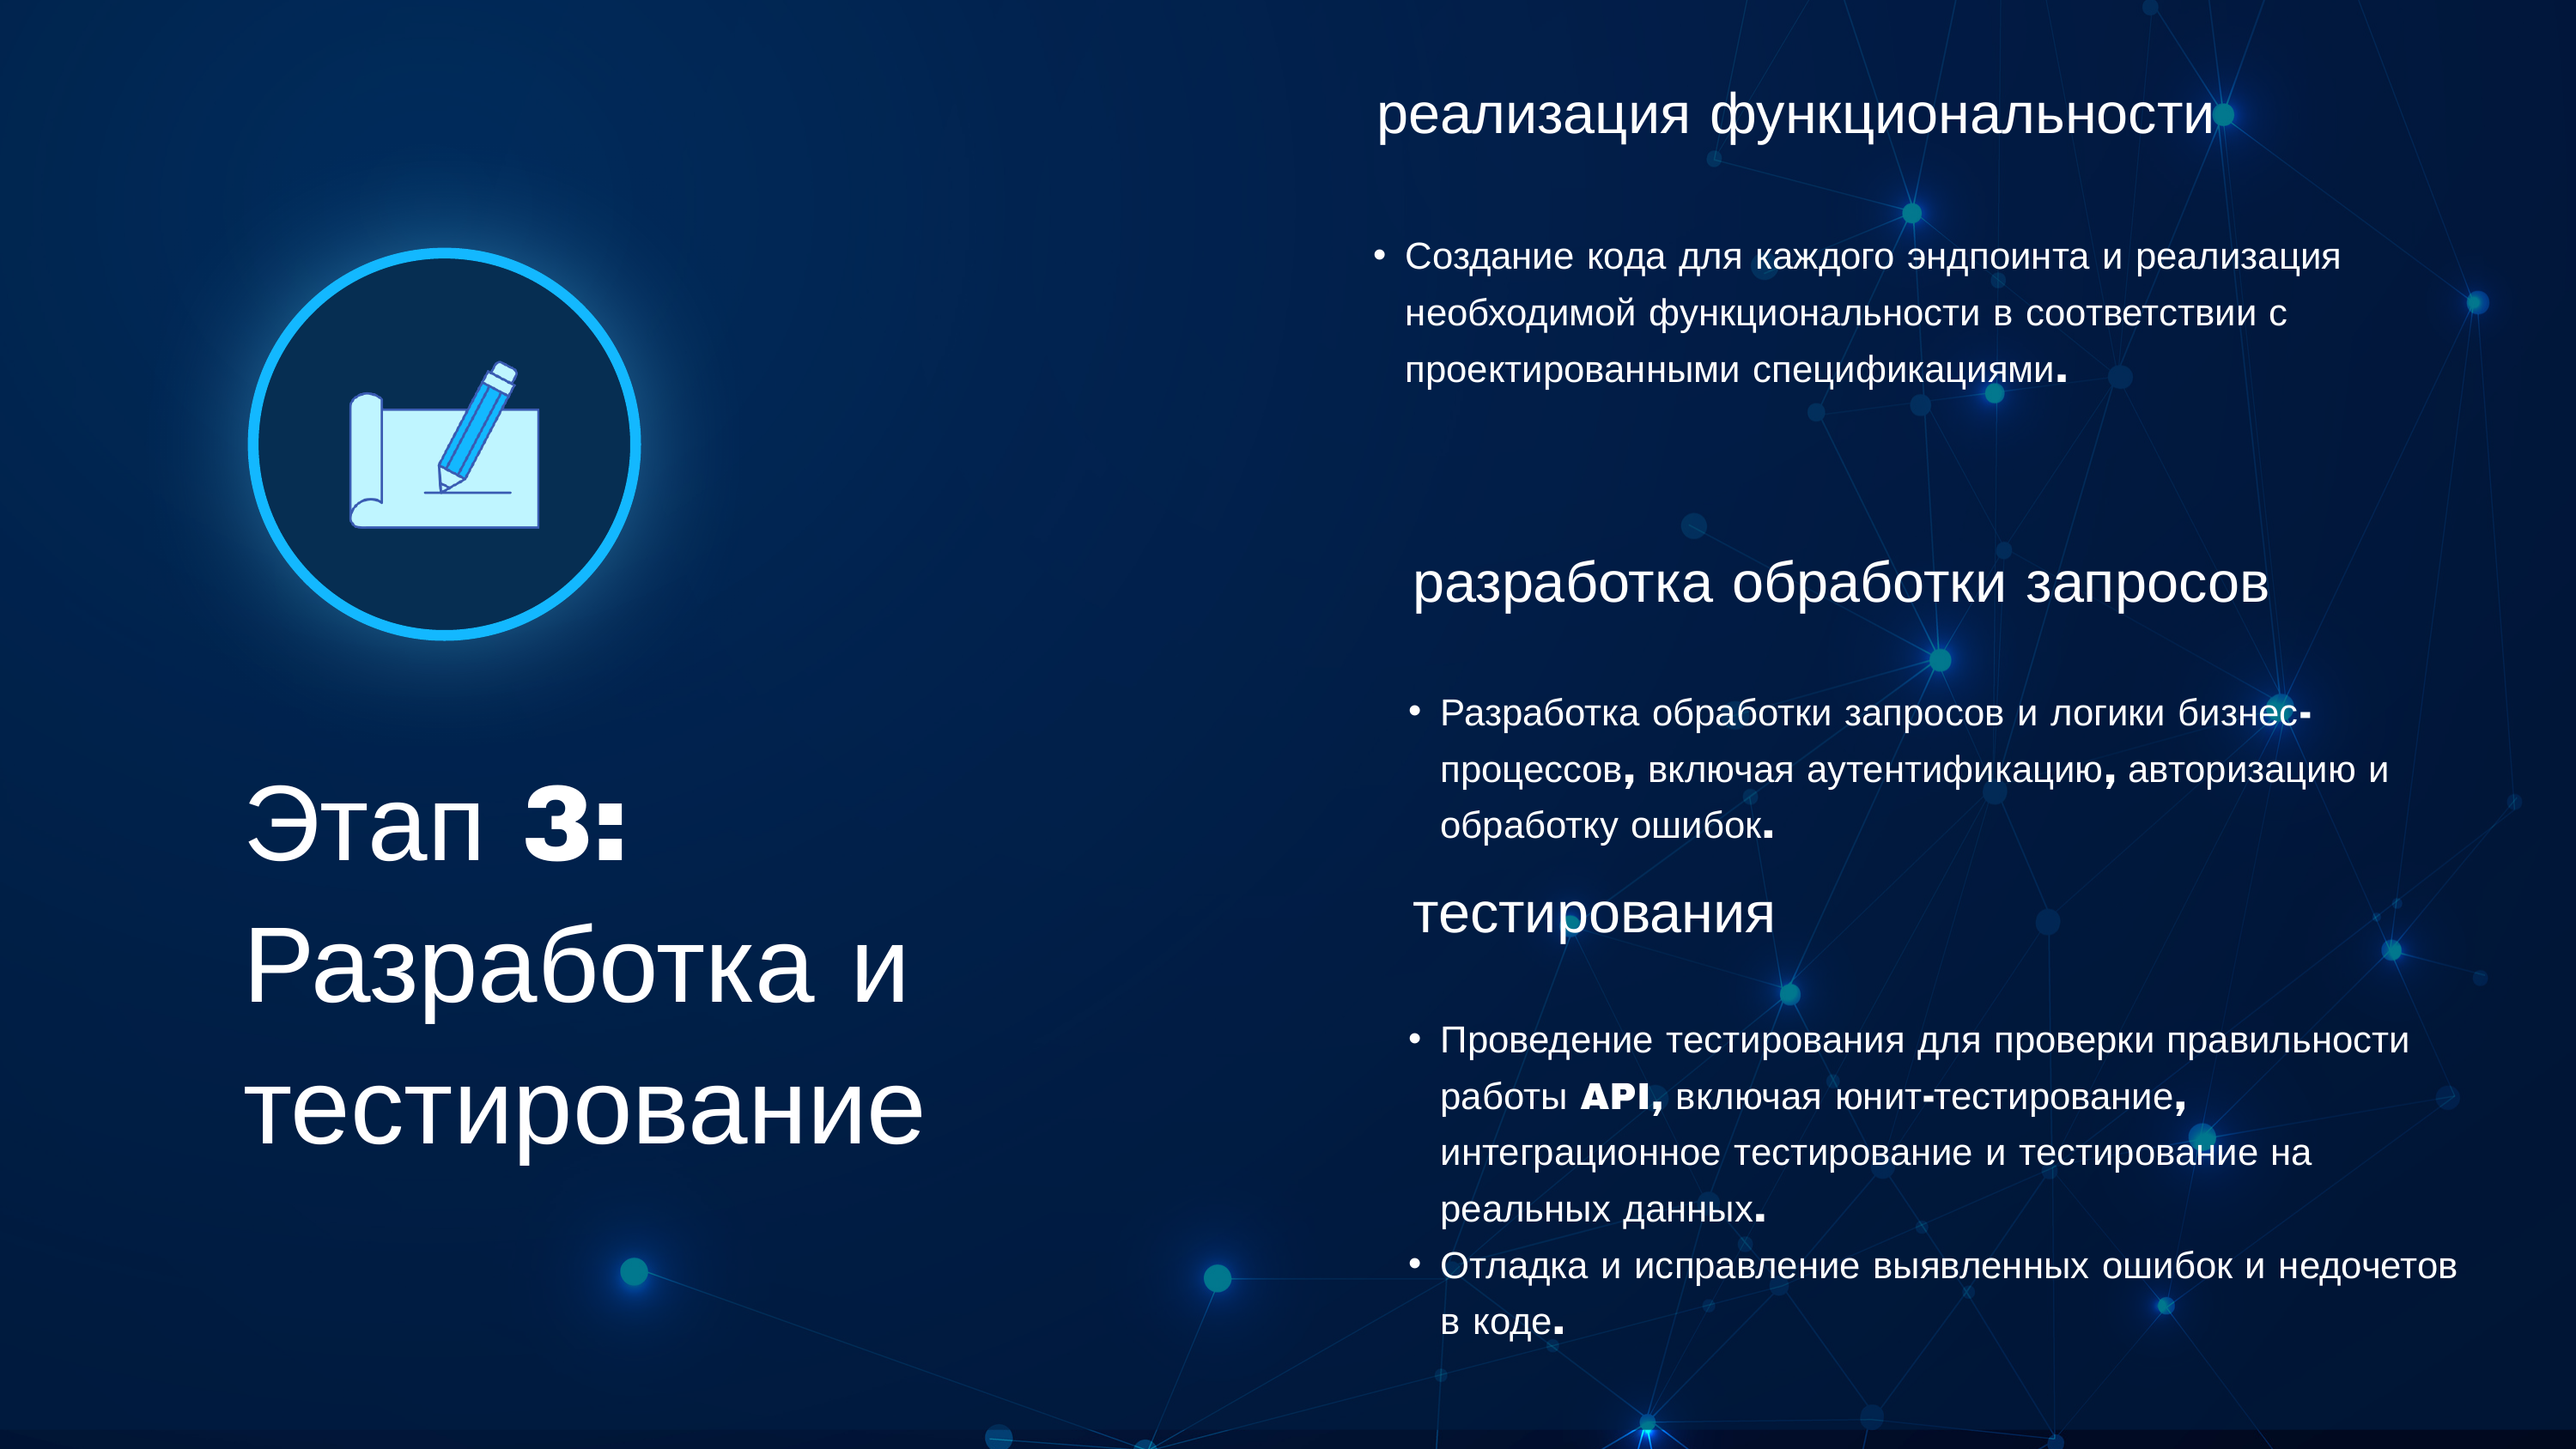

реализация функциональности

Создание кода для каждого эндпоинта и реализация необходимой функциональности в соответствии с проектированными спецификациями.

разработка обработки запросов
Разработка обработки запросов и логики бизнес-процессов, включая аутентификацию, авторизацию и обработку ошибок.

Этап 3: Разработка и тестирование
тестирования
Проведение тестирования для проверки правильности работы API, включая юнит-тестирование, интеграционное тестирование и тестирование на реальных данных.
Отладка и исправление выявленных ошибок и недочетов в коде.